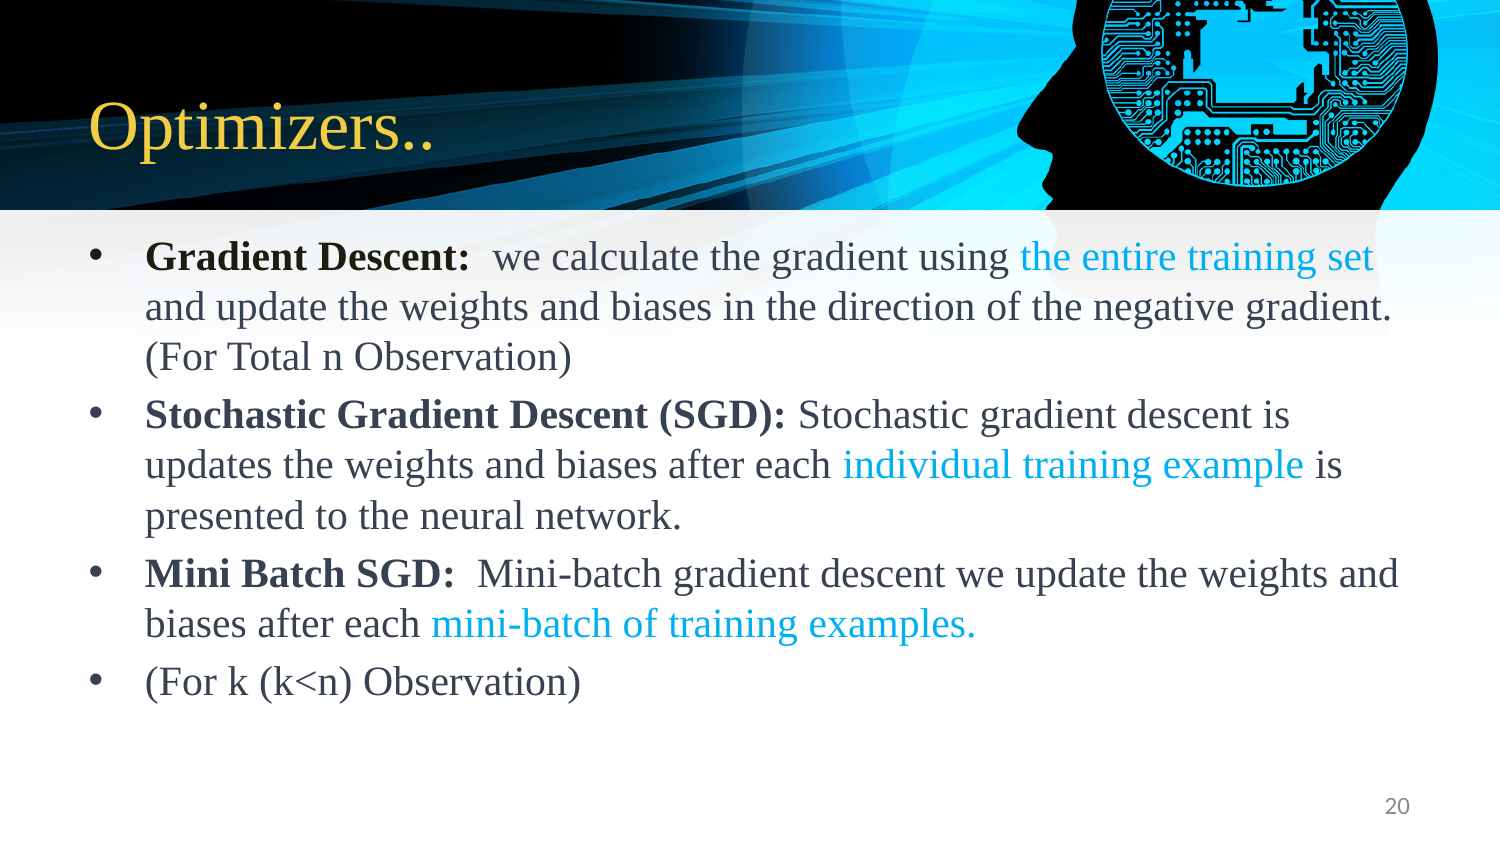

# Optimizers..
Gradient Descent:  we calculate the gradient using the entire training set and update the weights and biases in the direction of the negative gradient. (For Total n Observation)
Stochastic Gradient Descent (SGD): Stochastic gradient descent is updates the weights and biases after each individual training example is presented to the neural network.
Mini Batch SGD:  Mini-batch gradient descent we update the weights and biases after each mini-batch of training examples.
(For k (k<n) Observation)
20